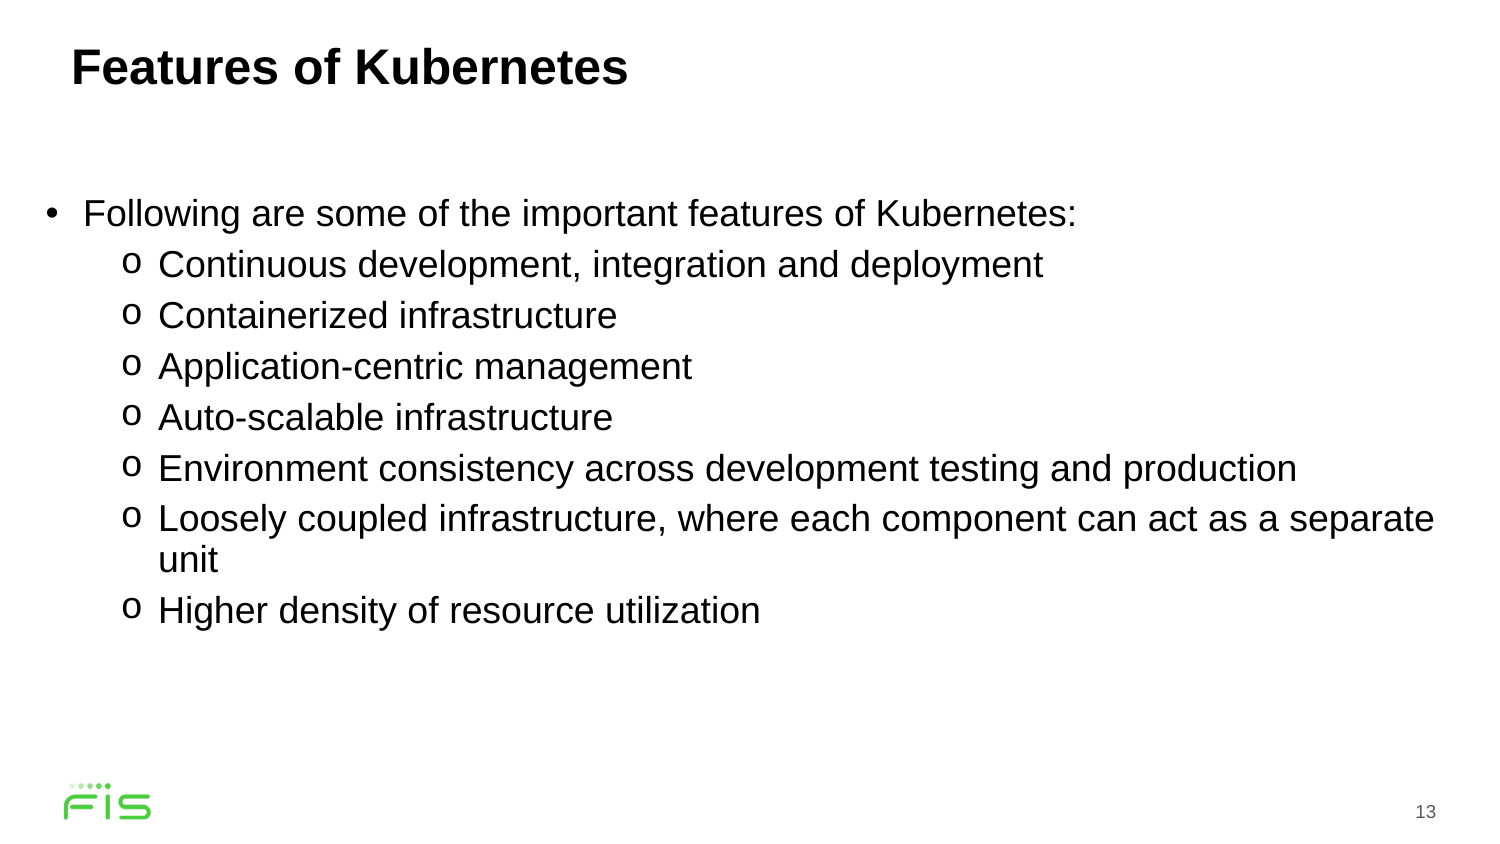

Features of Kubernetes

Following are some of the important features of Kubernetes:
Continuous development, integration and deployment
Containerized infrastructure
Application-centric management
Auto-scalable infrastructure
Environment consistency across development testing and production
Loosely coupled infrastructure, where each component can act as a separate unit
Higher density of resource utilization
13